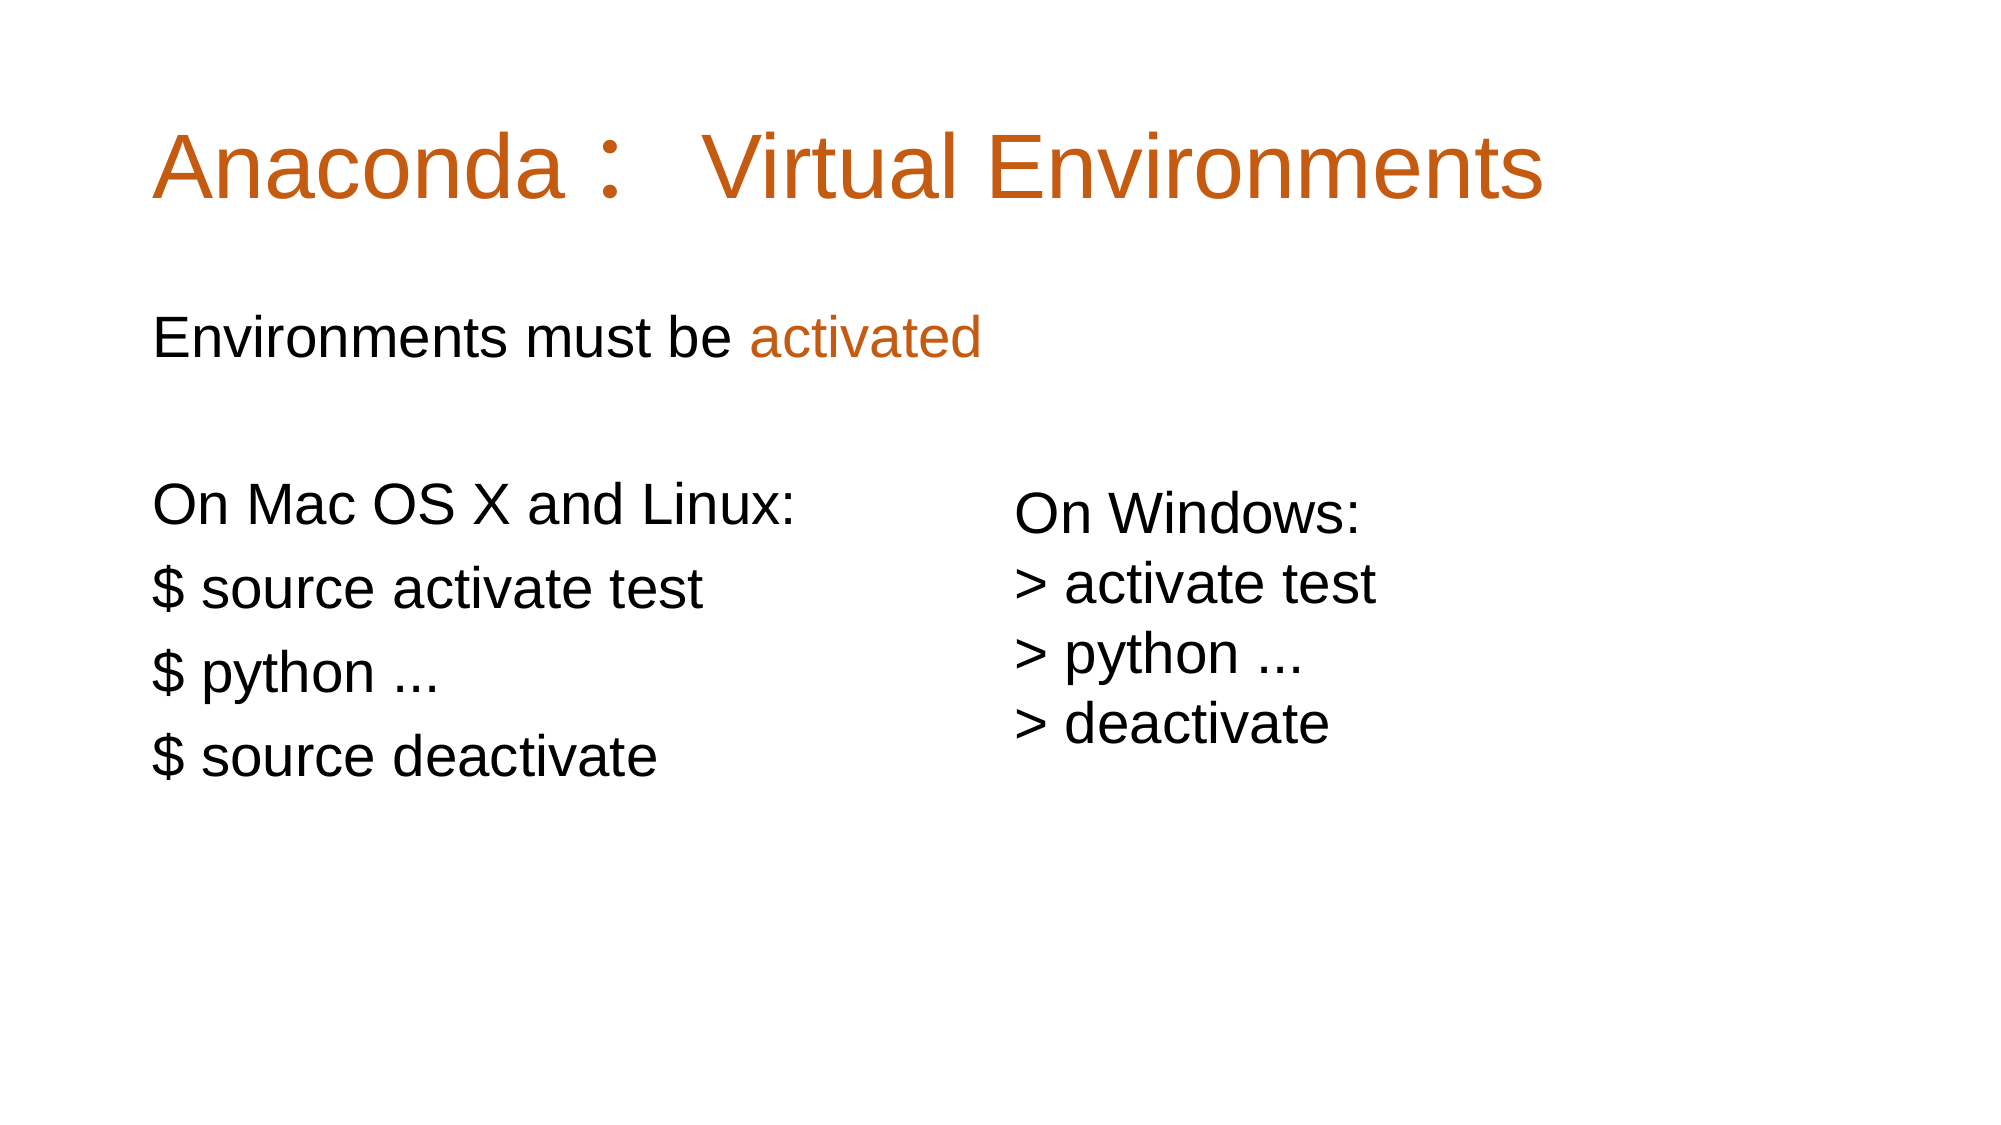

# Anaconda：Virtual Environments
Environments must be activated

On Mac OS X and Linux:
$ source activate test
$ python ...
$ source deactivate

On Windows:
> activate test
> python ...
> deactivate